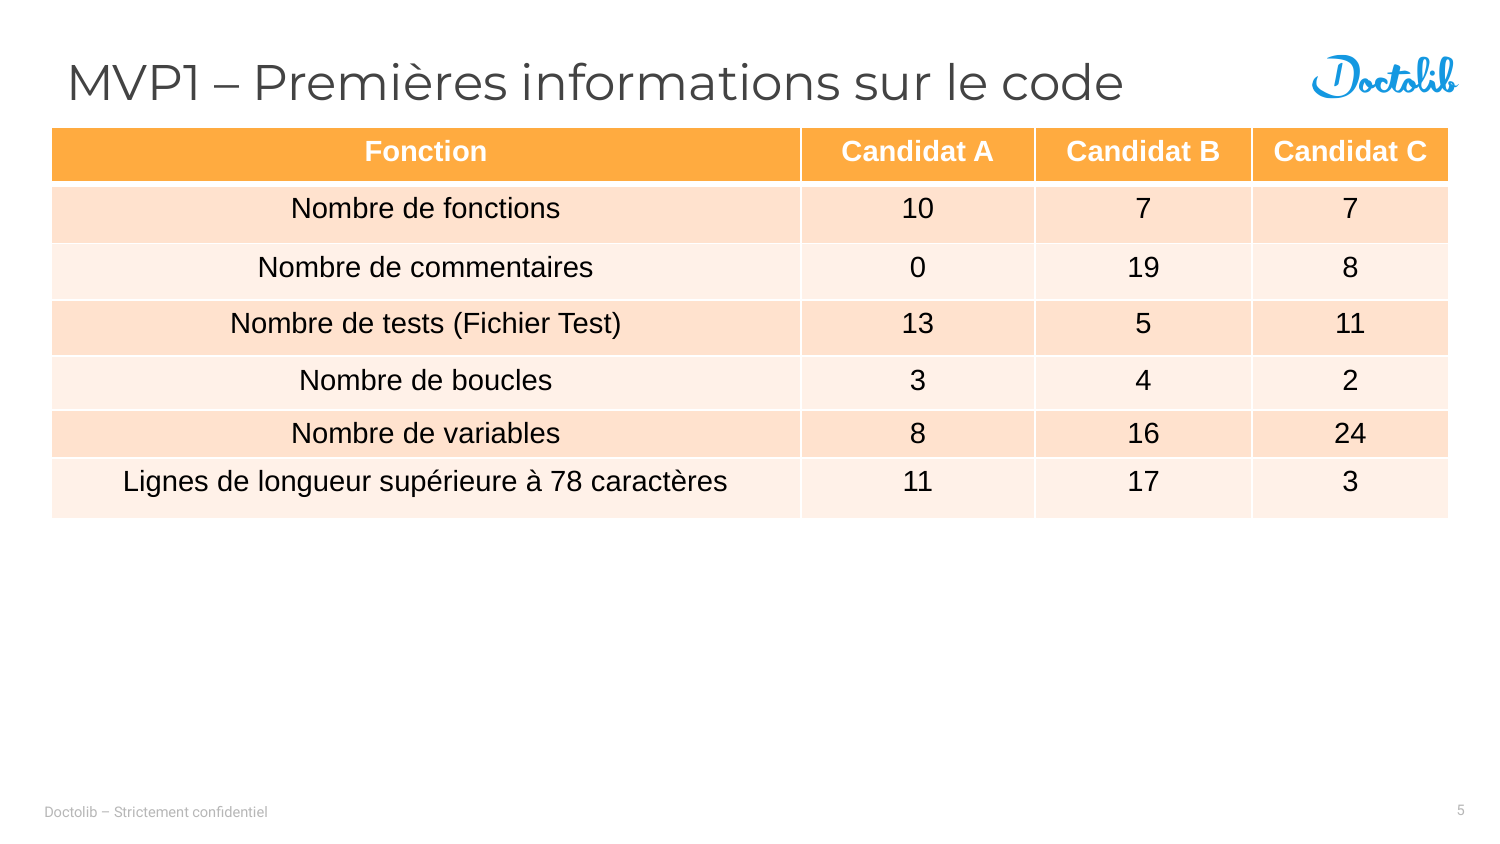

# MVP1 – Premières informations sur le code
| Fonction | Candidat A | Candidat B | Candidat C |
| --- | --- | --- | --- |
| Nombre de fonctions | 10 | 7 | 7 |
| Nombre de commentaires | 0 | 19 | 8 |
| Nombre de tests (Fichier Test) | 13 | 5 | 11 |
| Nombre de boucles | 3 | 4 | 2 |
| Nombre de variables | 8 | 16 | 24 |
| Lignes de longueur supérieure à 78 caractères | 11 | 17 | 3 |
5